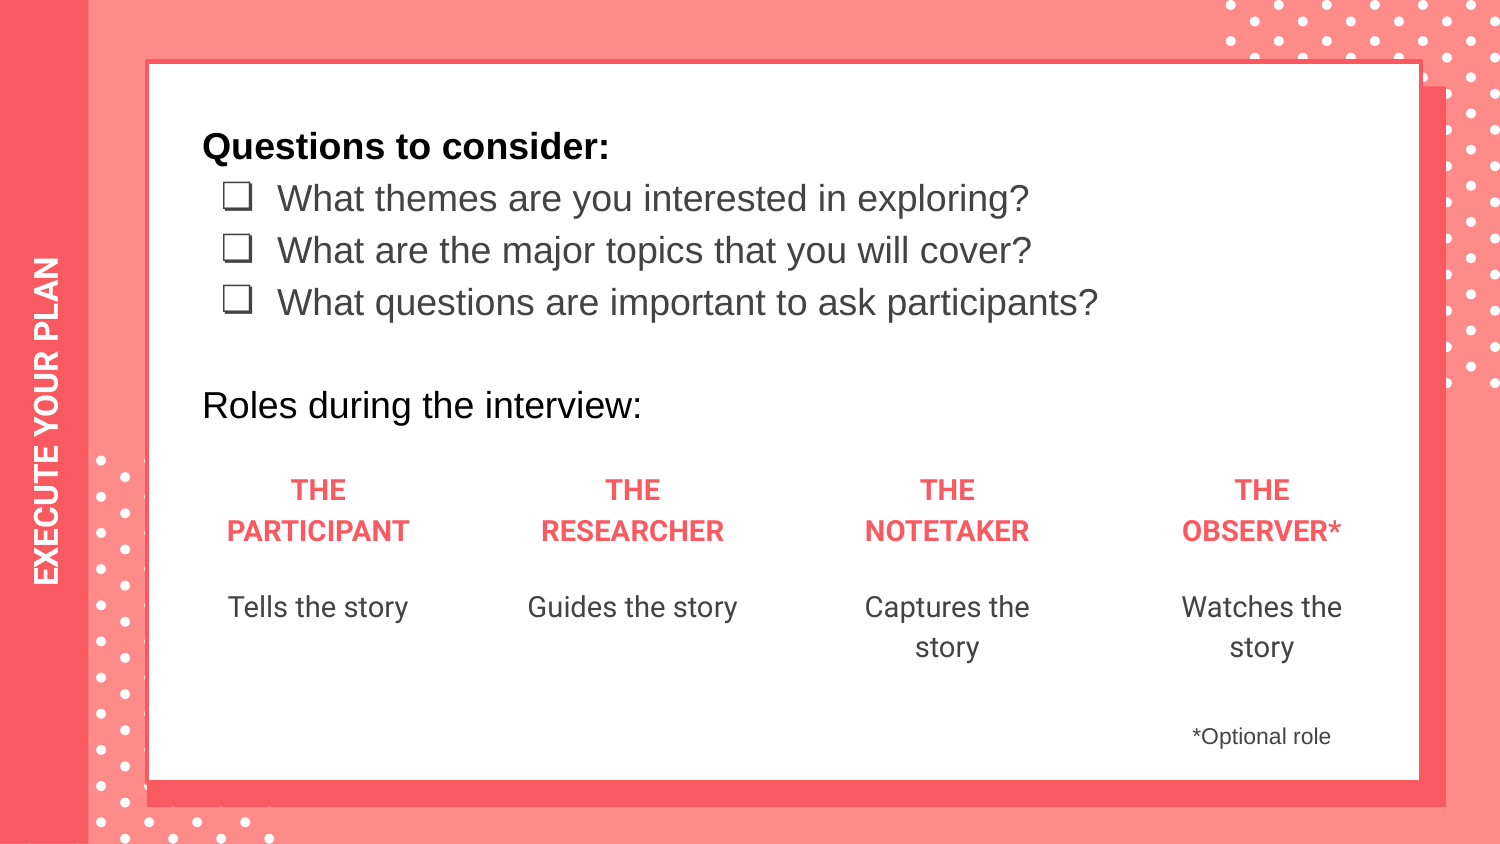

Questions to consider:
What themes are you interested in exploring?
What are the major topics that you will cover?
What questions are important to ask participants?

Roles during the interview:

# EXECUTE YOUR PLAN
THE PARTICIPANT

THE RESEARCHER

THE
NOTETAKER

THE
OBSERVER*
Tells the story

Guides the story

Captures the story
Watches the story
*Optional role